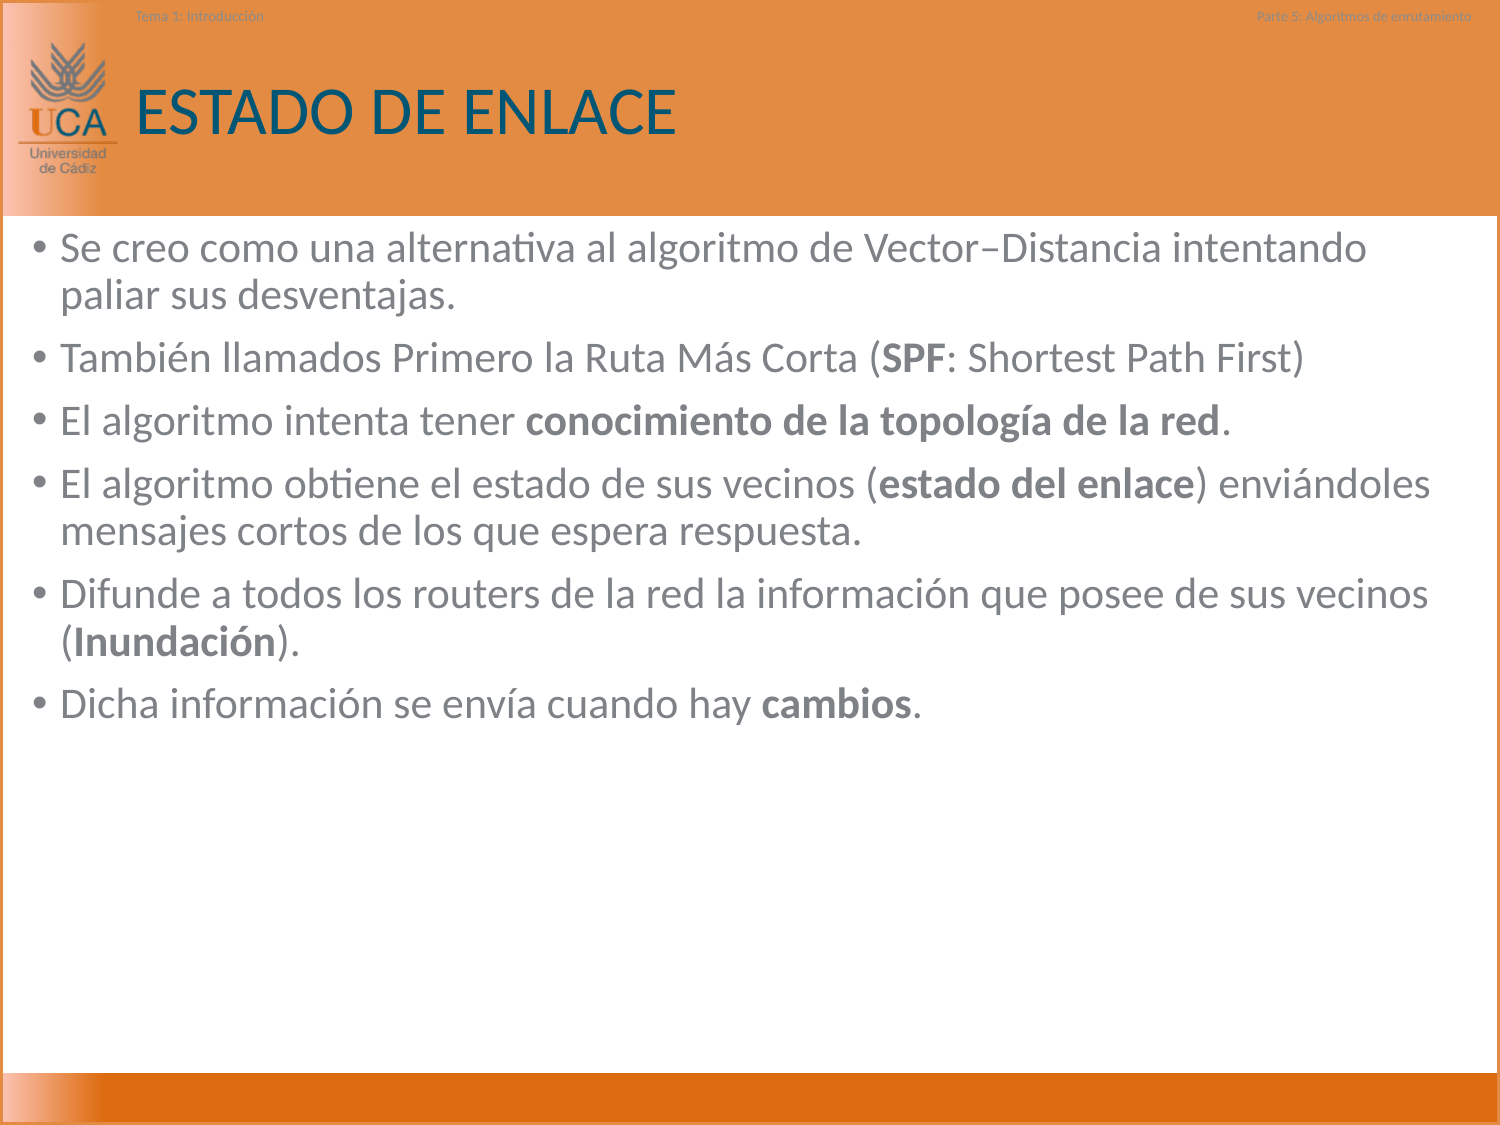

Tema 1: Introducción

Parte 5: Algoritmos de enrutamiento
# ESTADO DE ENLACE
Se creo como una alternativa al algoritmo de Vector–Distancia intentando paliar sus desventajas.
También llamados Primero la Ruta Más Corta (SPF: Shortest Path First)
El algoritmo intenta tener conocimiento de la topología de la red.
El algoritmo obtiene el estado de sus vecinos (estado del enlace) enviándoles mensajes cortos de los que espera respuesta.
Difunde a todos los routers de la red la información que posee de sus vecinos (Inundación).
Dicha información se envía cuando hay cambios.